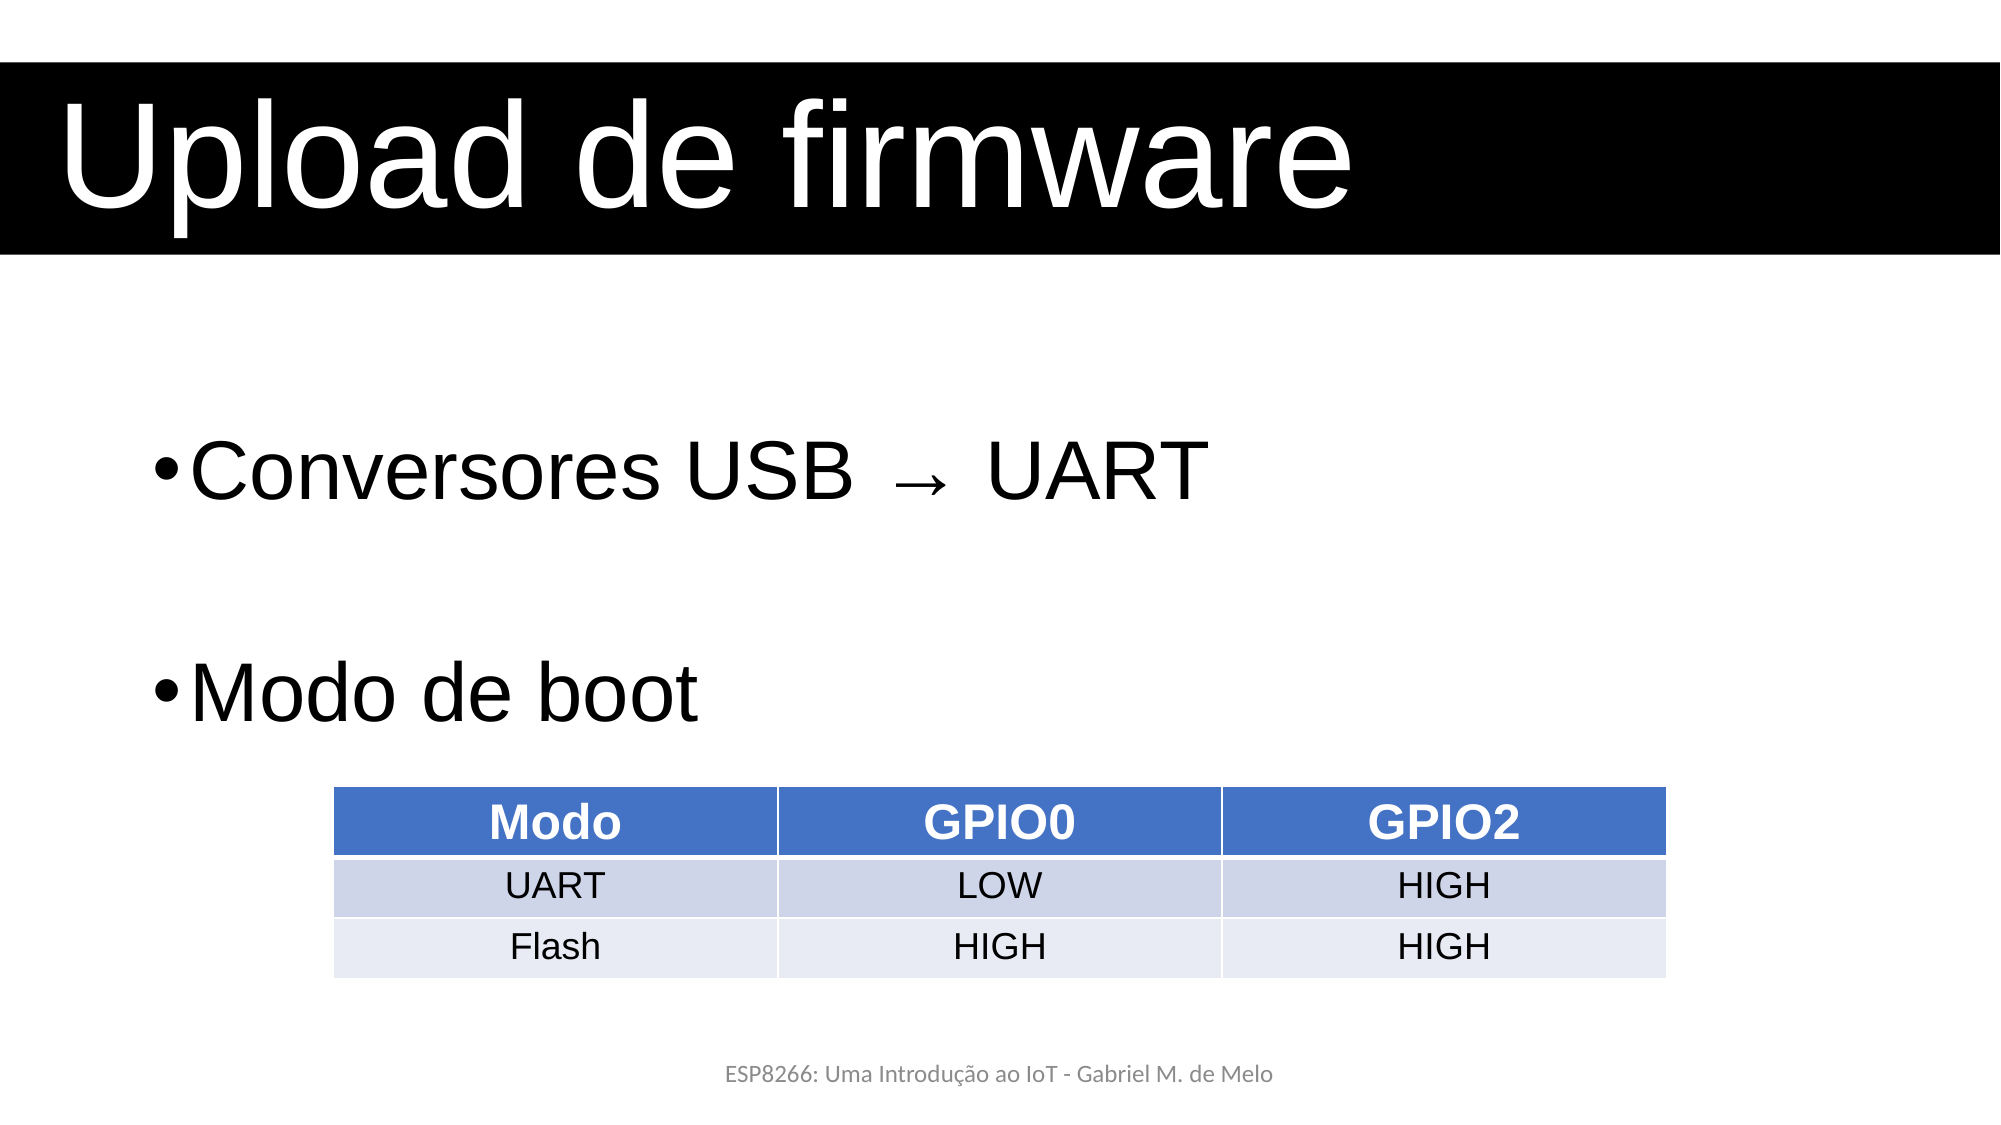

Upload de firmware

Conversores USB → UART

Modo de boot

| Modo | GPIO0 | GPIO2 |
| --- | --- | --- |
| UART | LOW | HIGH |
| Flash | HIGH | HIGH |
ESP8266: Uma Introdução ao IoT - Gabriel M. de Melo